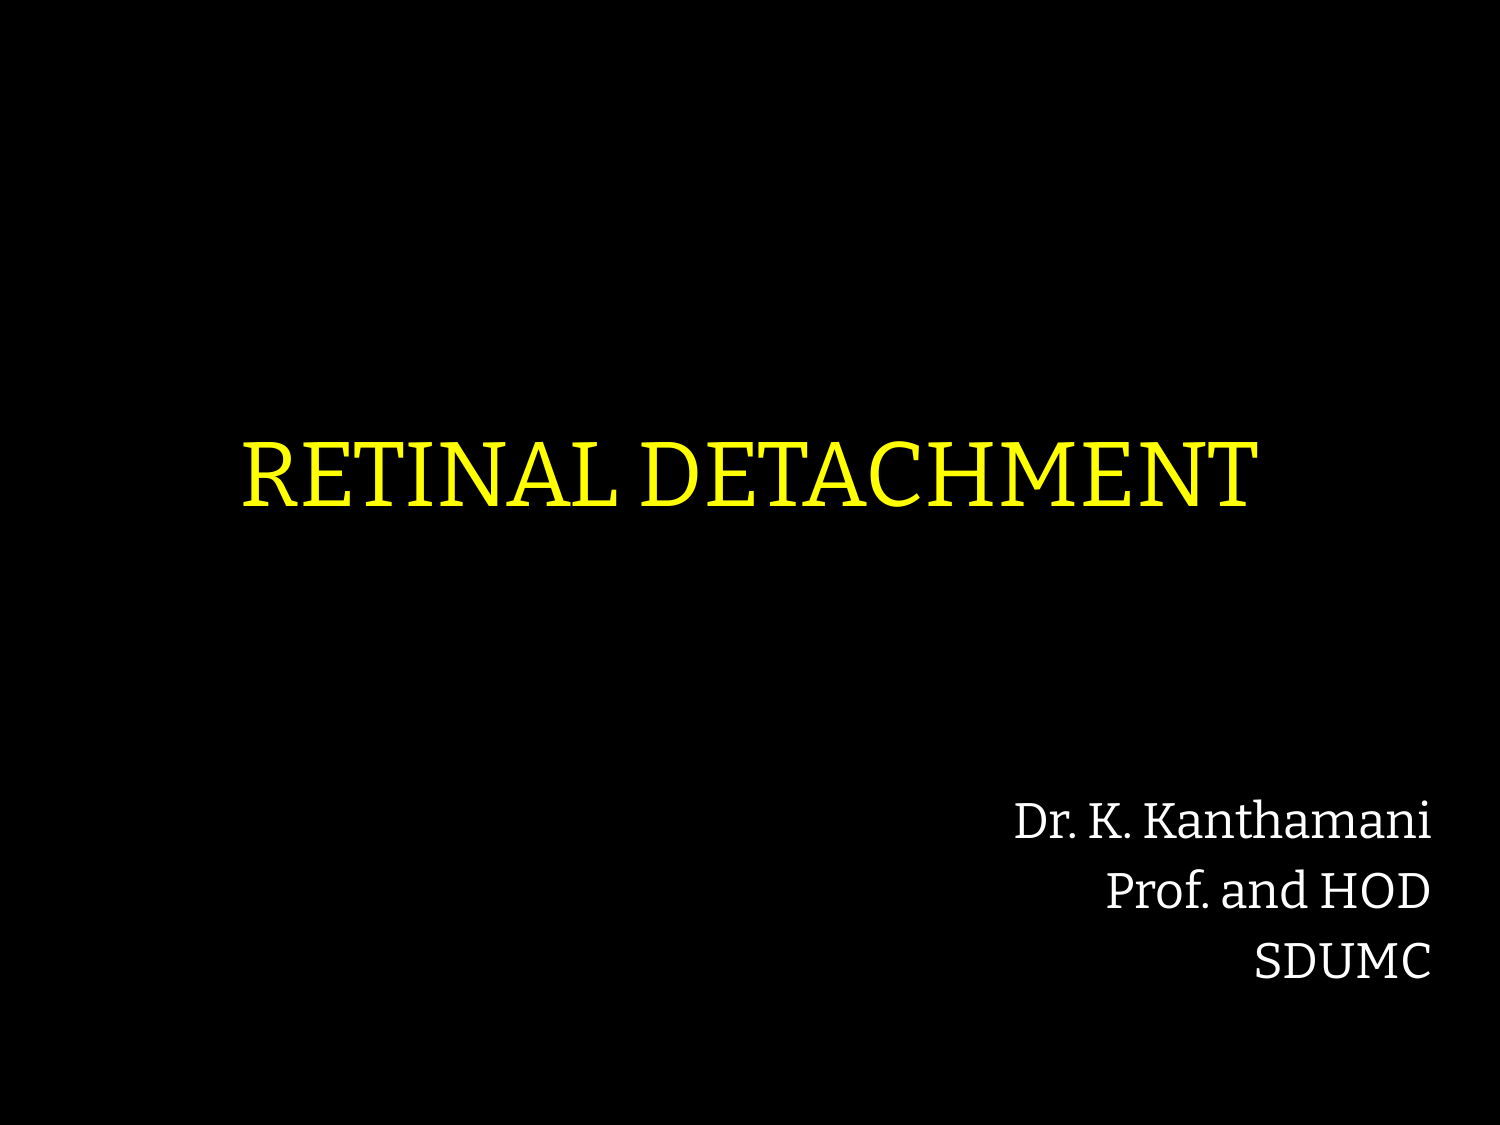

# RETINAL DETACHMENT
Dr. K. Kanthamani
Prof. and HOD
SDUMC